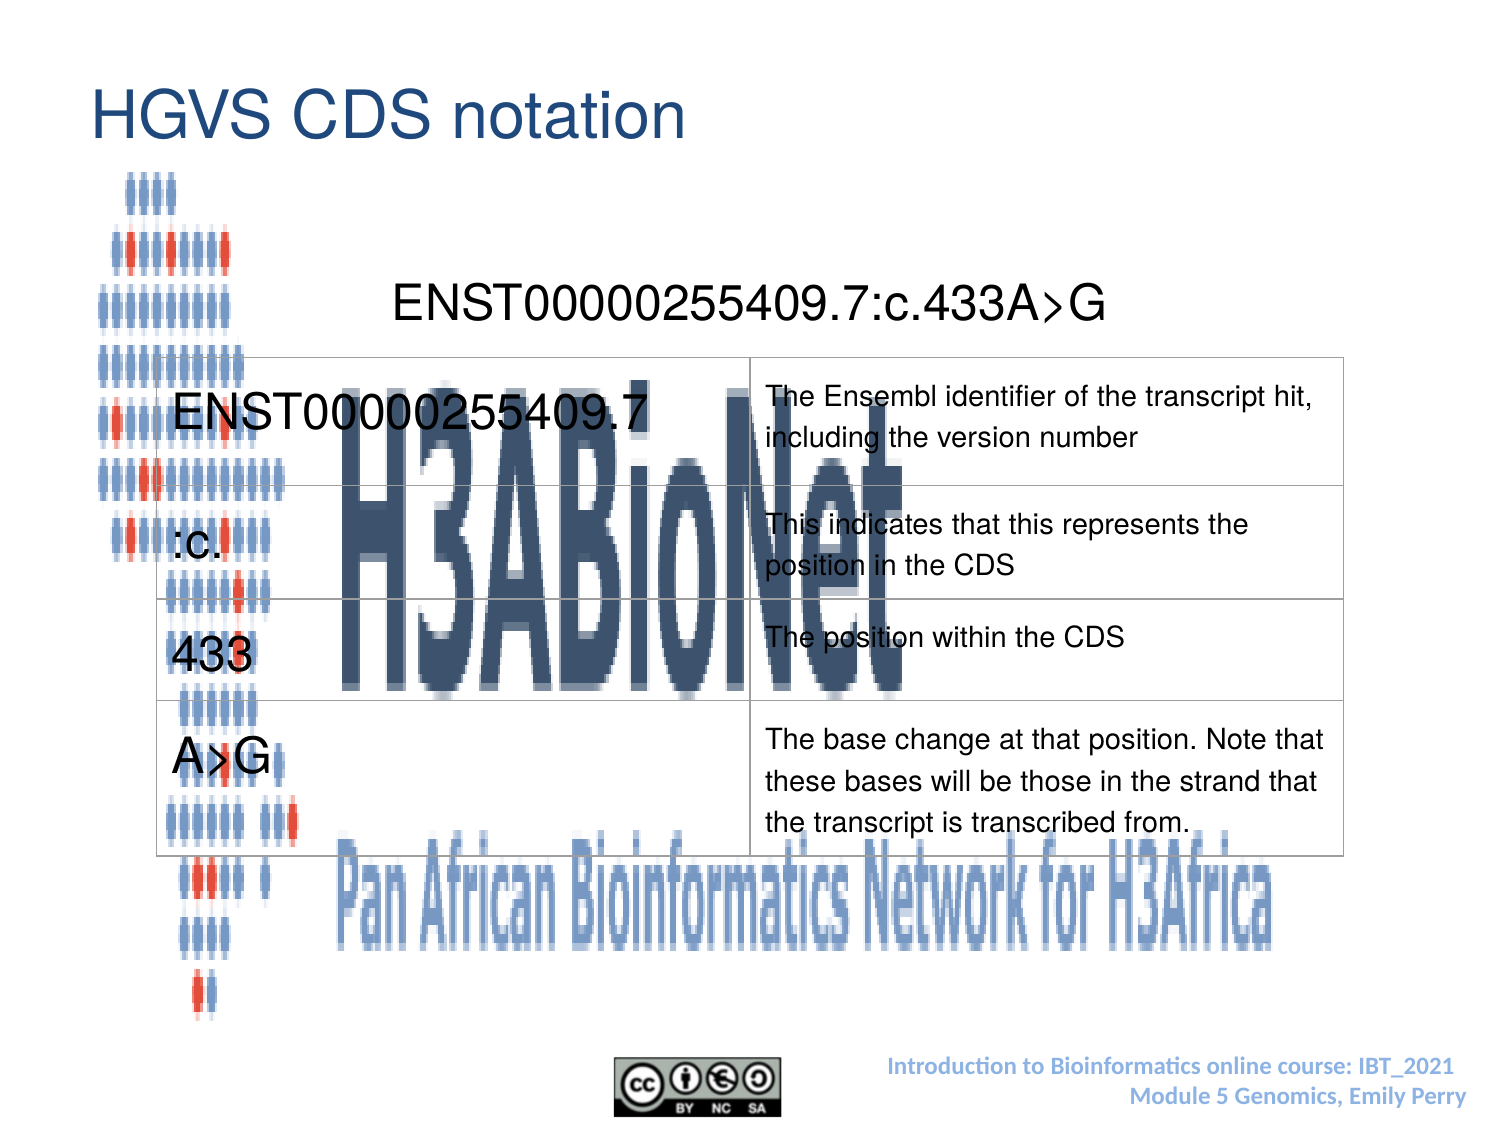

# HGVS CDS notation
ENST00000255409.7:c.433A>G

| ENST00000255409.7 | The Ensembl identifier of the transcript hit, including the version number |
| --- | --- |
| :c. | This indicates that this represents the position in the CDS |
| 433 | The position within the CDS |
| A>G | The base change at that position. Note that these bases will be those in the strand that the transcript is transcribed from. |